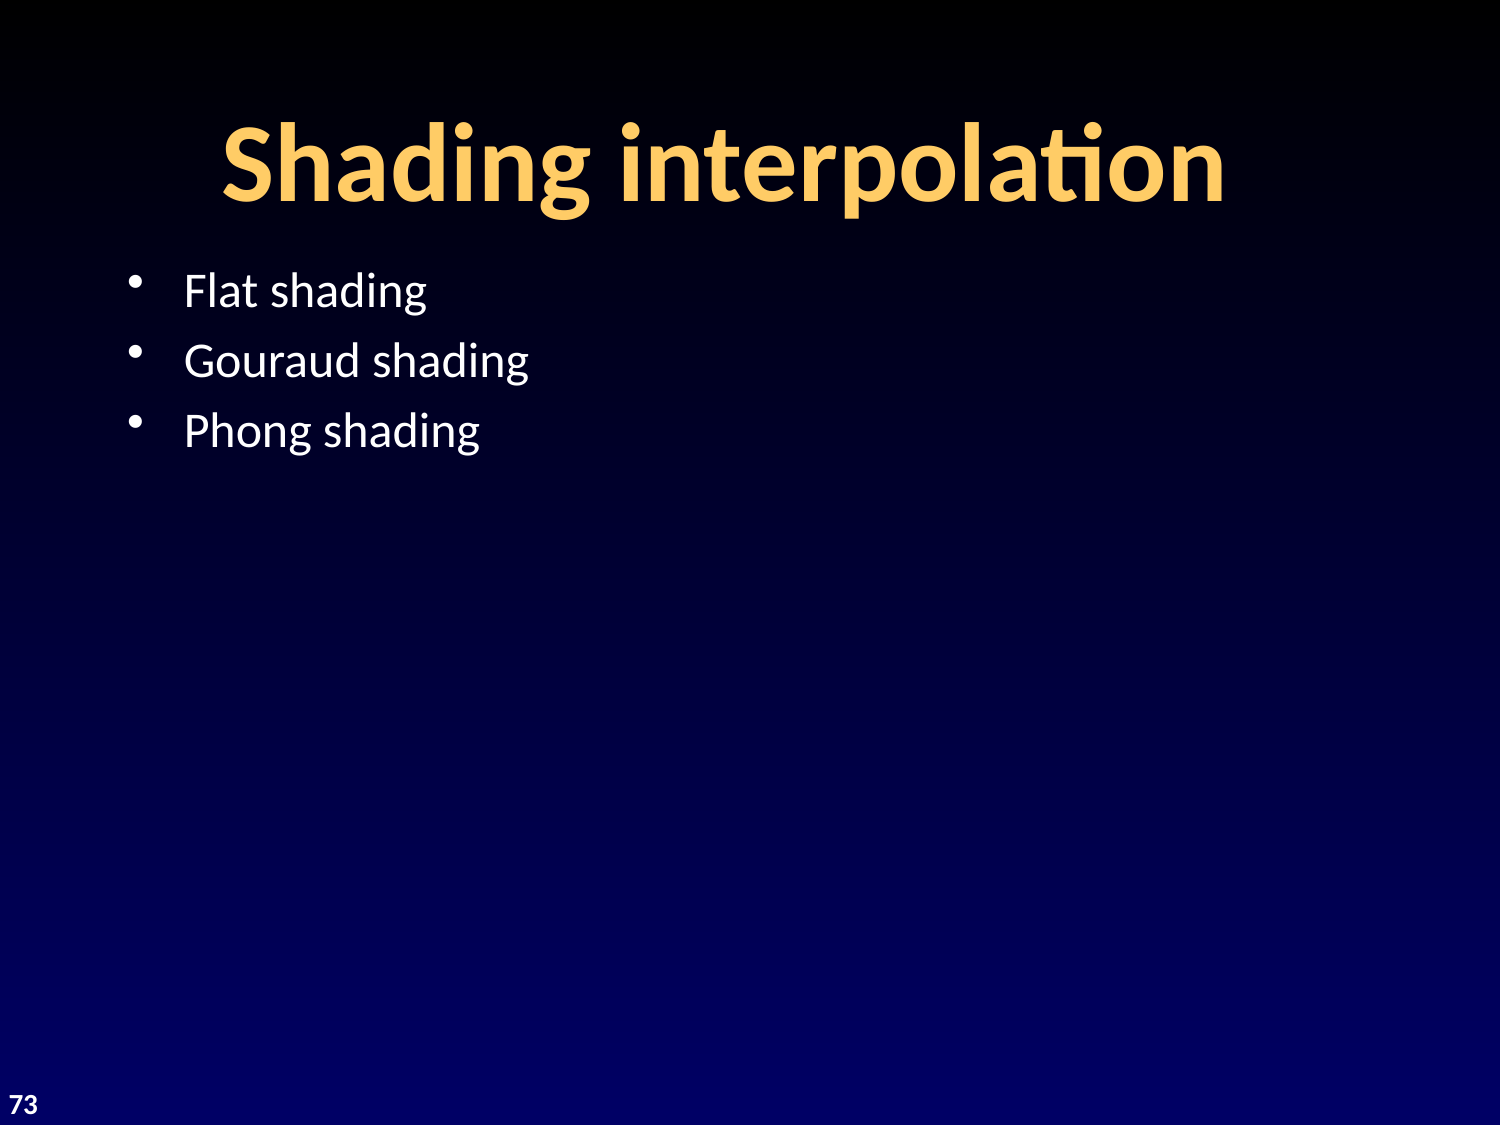

# Shading interpolation
Flat shading
Gouraud shading
Phong shading
73